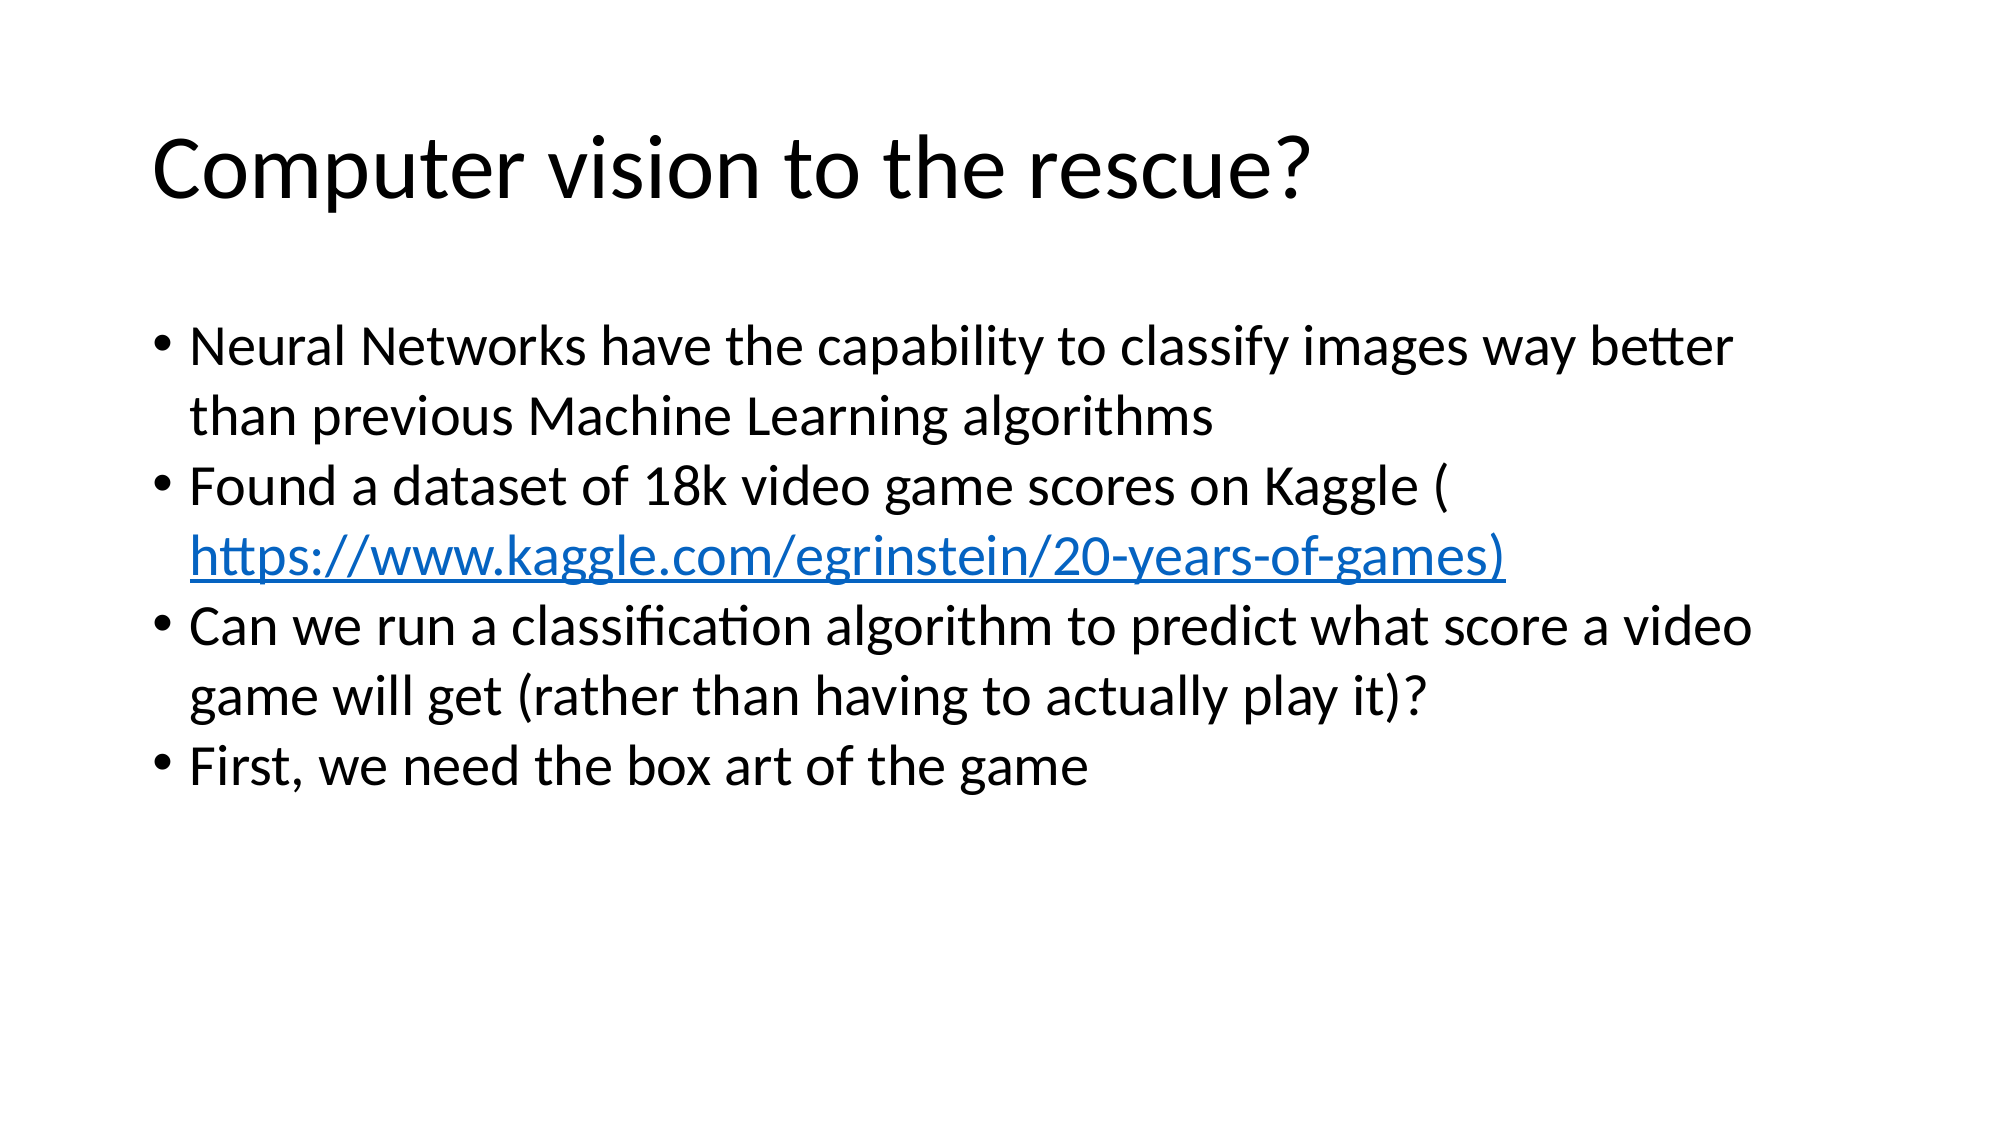

# Computer vision to the rescue?
Neural Networks have the capability to classify images way better than previous Machine Learning algorithms
Found a dataset of 18k video game scores on Kaggle (https://www.kaggle.com/egrinstein/20-years-of-games)
Can we run a classification algorithm to predict what score a video game will get (rather than having to actually play it)?
First, we need the box art of the game